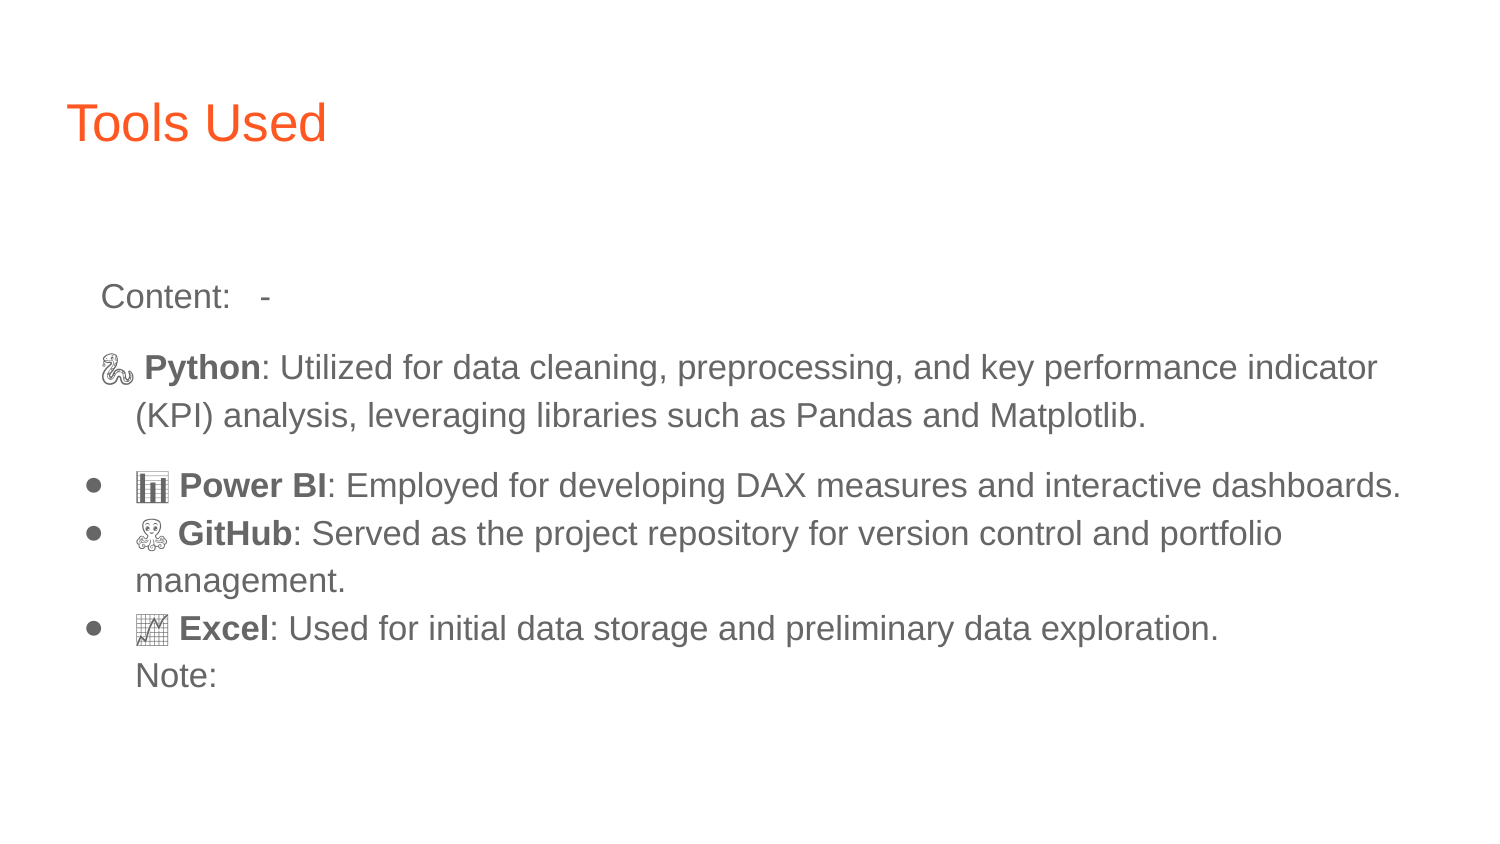

# Tools Used

Content:   -
🐍 Python: Utilized for data cleaning, preprocessing, and key performance indicator (KPI) analysis, leveraging libraries such as Pandas and Matplotlib.
📊 Power BI: Employed for developing DAX measures and interactive dashboards.
🐙 GitHub: Served as the project repository for version control and portfolio management.
📈 Excel: Used for initial data storage and preliminary data exploration.
Note: